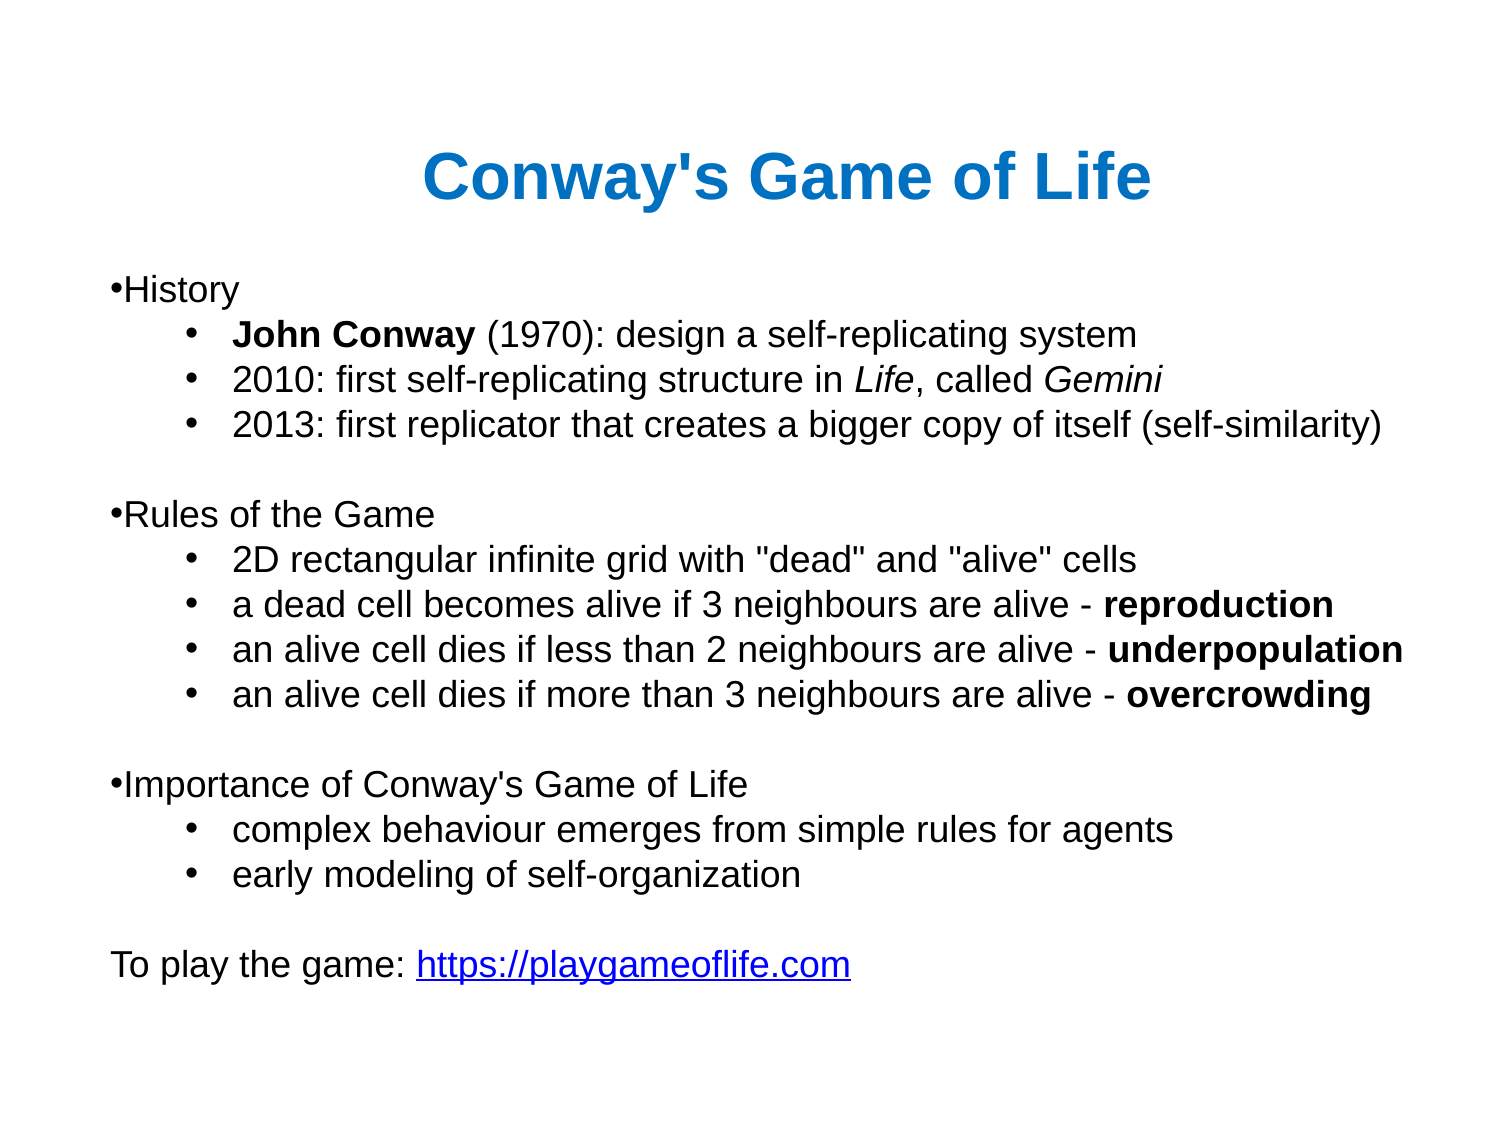

# Conway's Game of Life
History
John Conway (1970): design a self-replicating system
2010: first self-replicating structure in Life, called Gemini
2013: first replicator that creates a bigger copy of itself (self-similarity)

Rules of the Game
2D rectangular infinite grid with "dead" and "alive" cells
a dead cell becomes alive if 3 neighbours are alive - reproduction
an alive cell dies if less than 2 neighbours are alive - underpopulation
an alive cell dies if more than 3 neighbours are alive - overcrowding

Importance of Conway's Game of Life
complex behaviour emerges from simple rules for agents
early modeling of self-organization

To play the game: https://playgameoflife.com
49